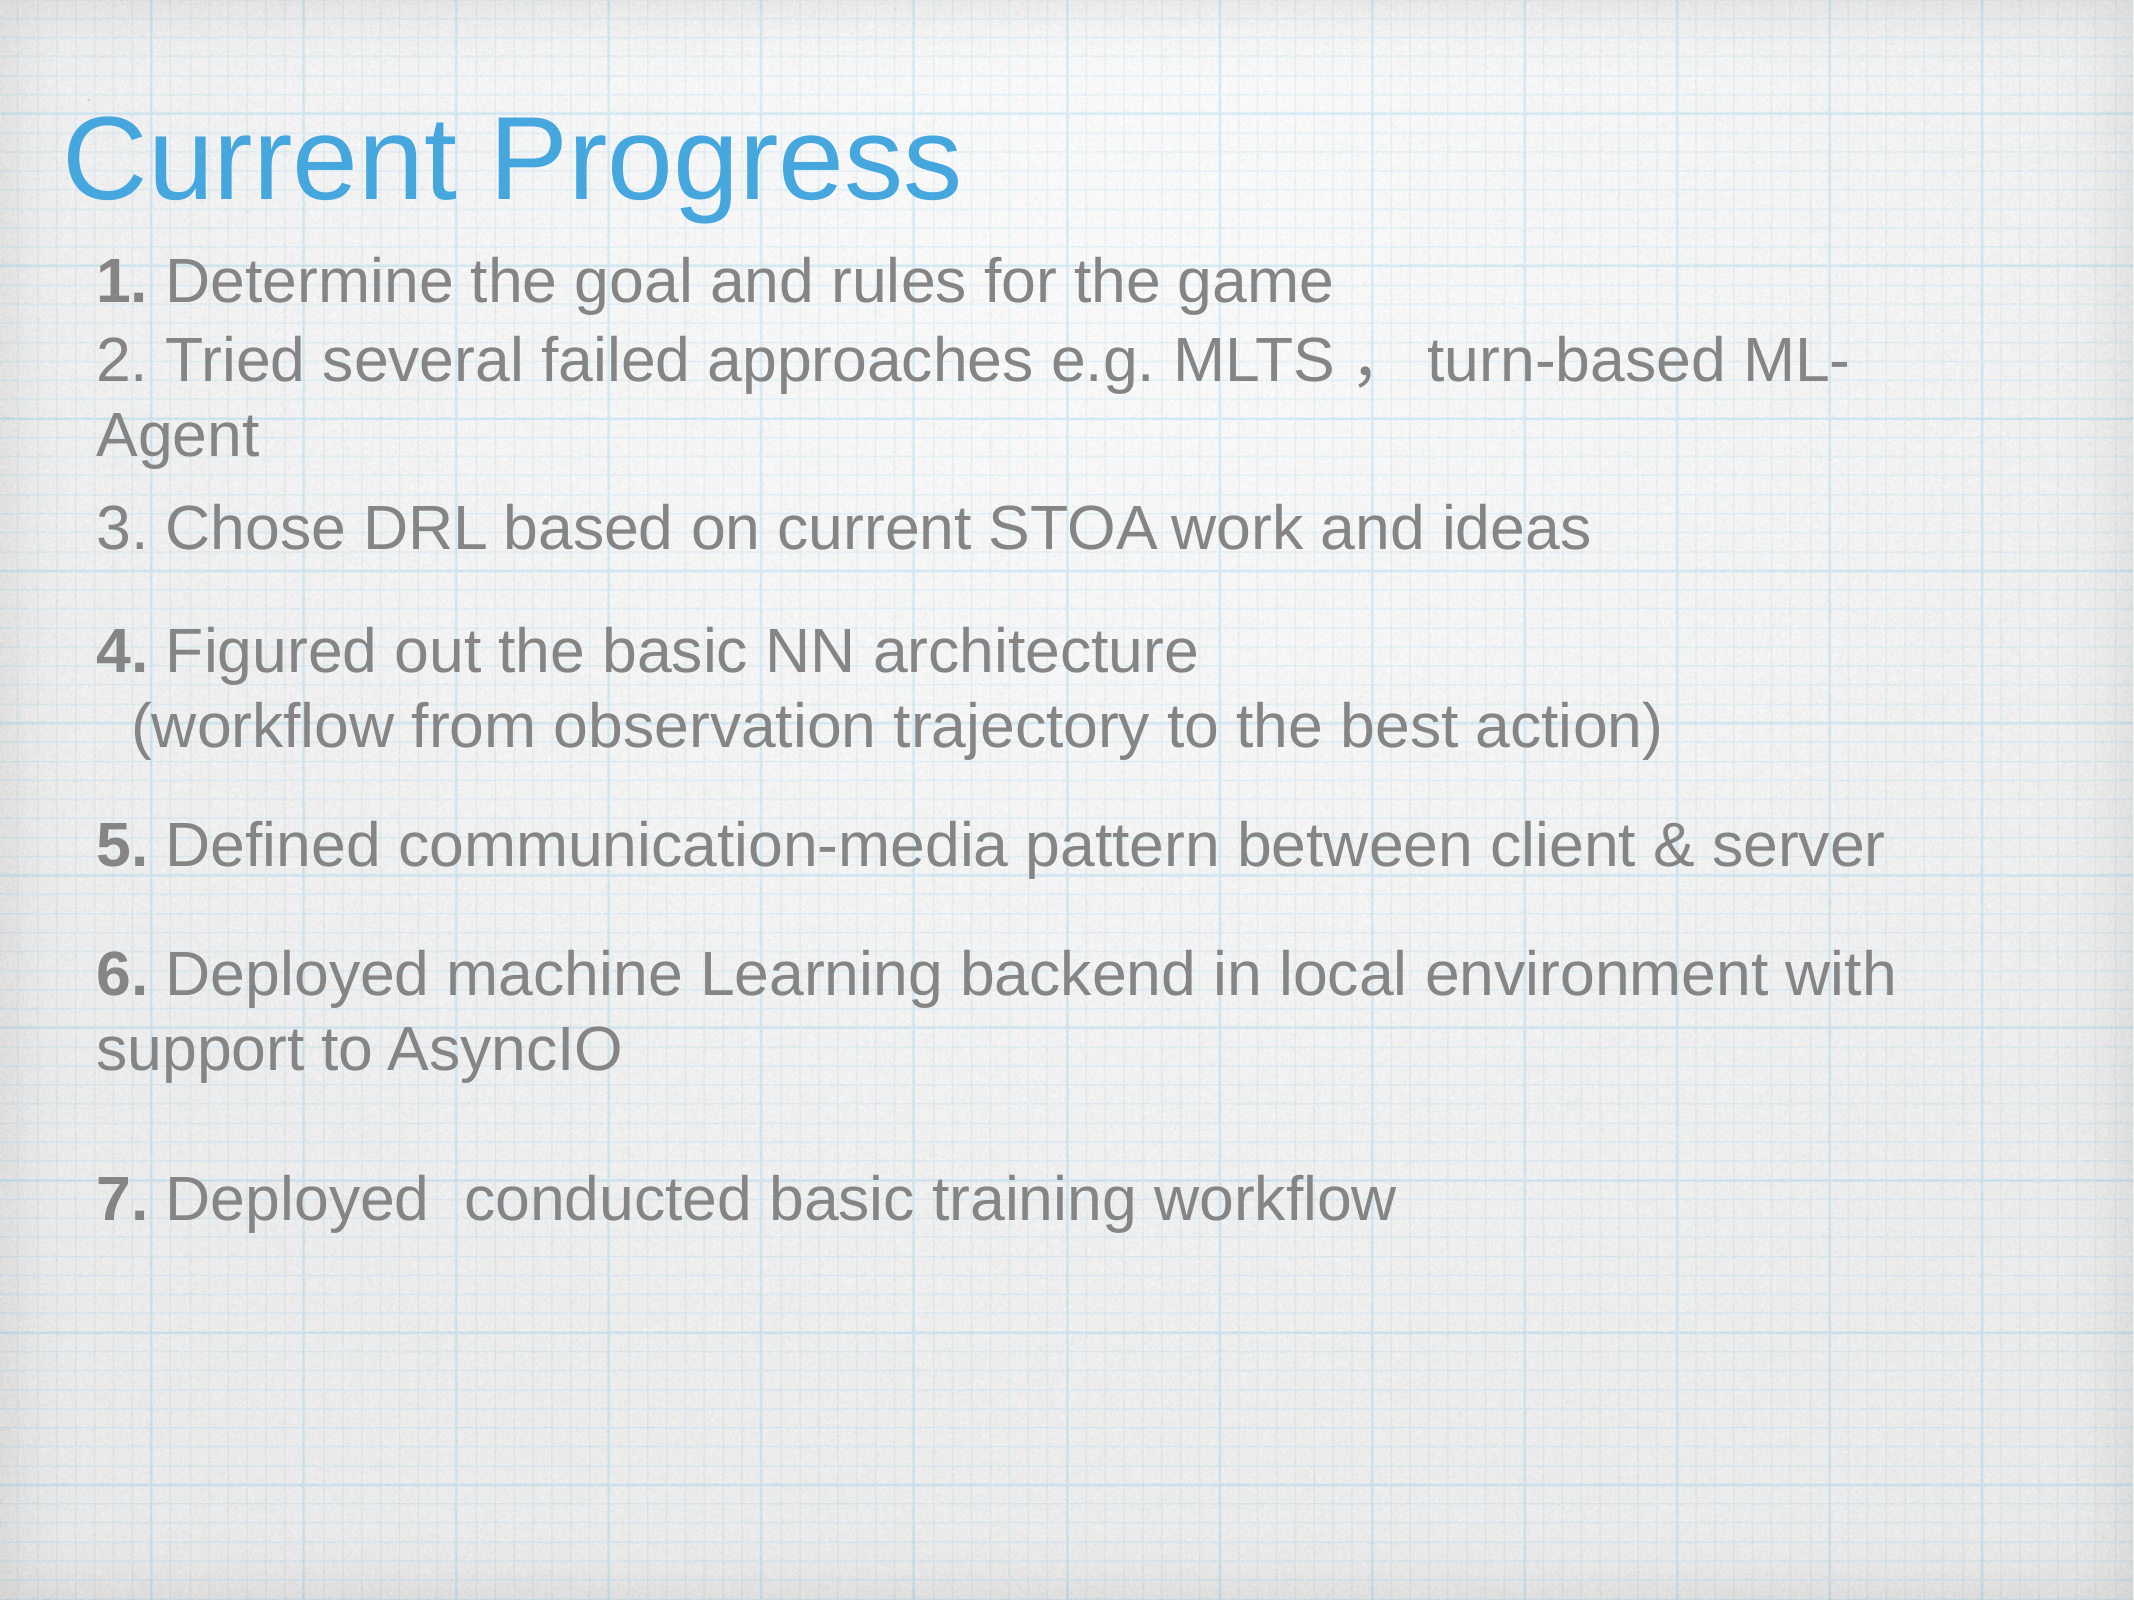

# Current Progress
1. Determine the goal and rules for the game
2. Tried several failed approaches e.g. MLTS，turn-based ML-Agent
3. Chose DRL based on current STOA work and ideas

4. Figured out the basic NN architecture
  (workflow from observation trajectory to the best action)
5. Defined communication-media pattern between client & server
6. Deployed machine Learning backend in local environment with support to AsyncIO
7. Deployed  conducted basic training workflow